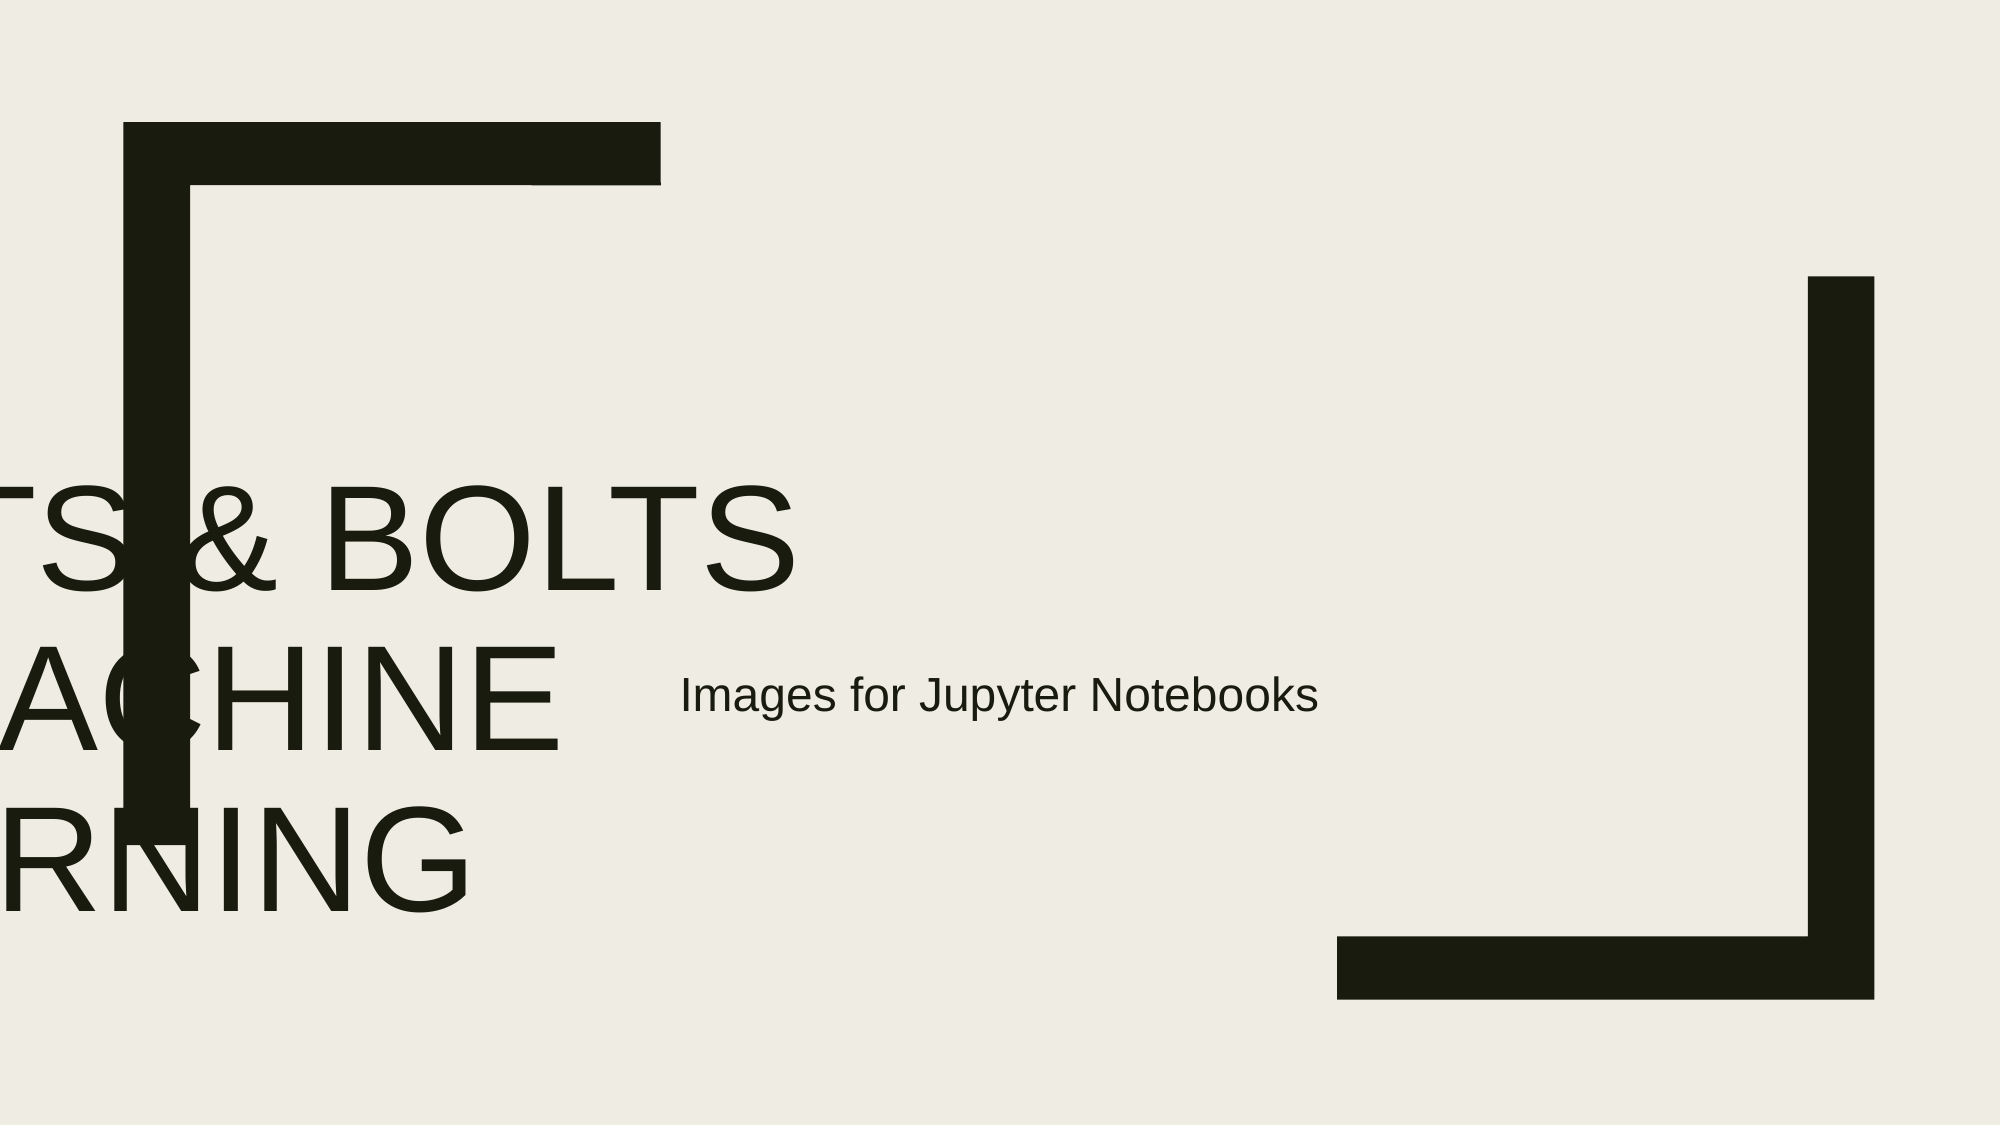

Images for Jupyter Notebooks
# The nuts & Bolts of machine learning